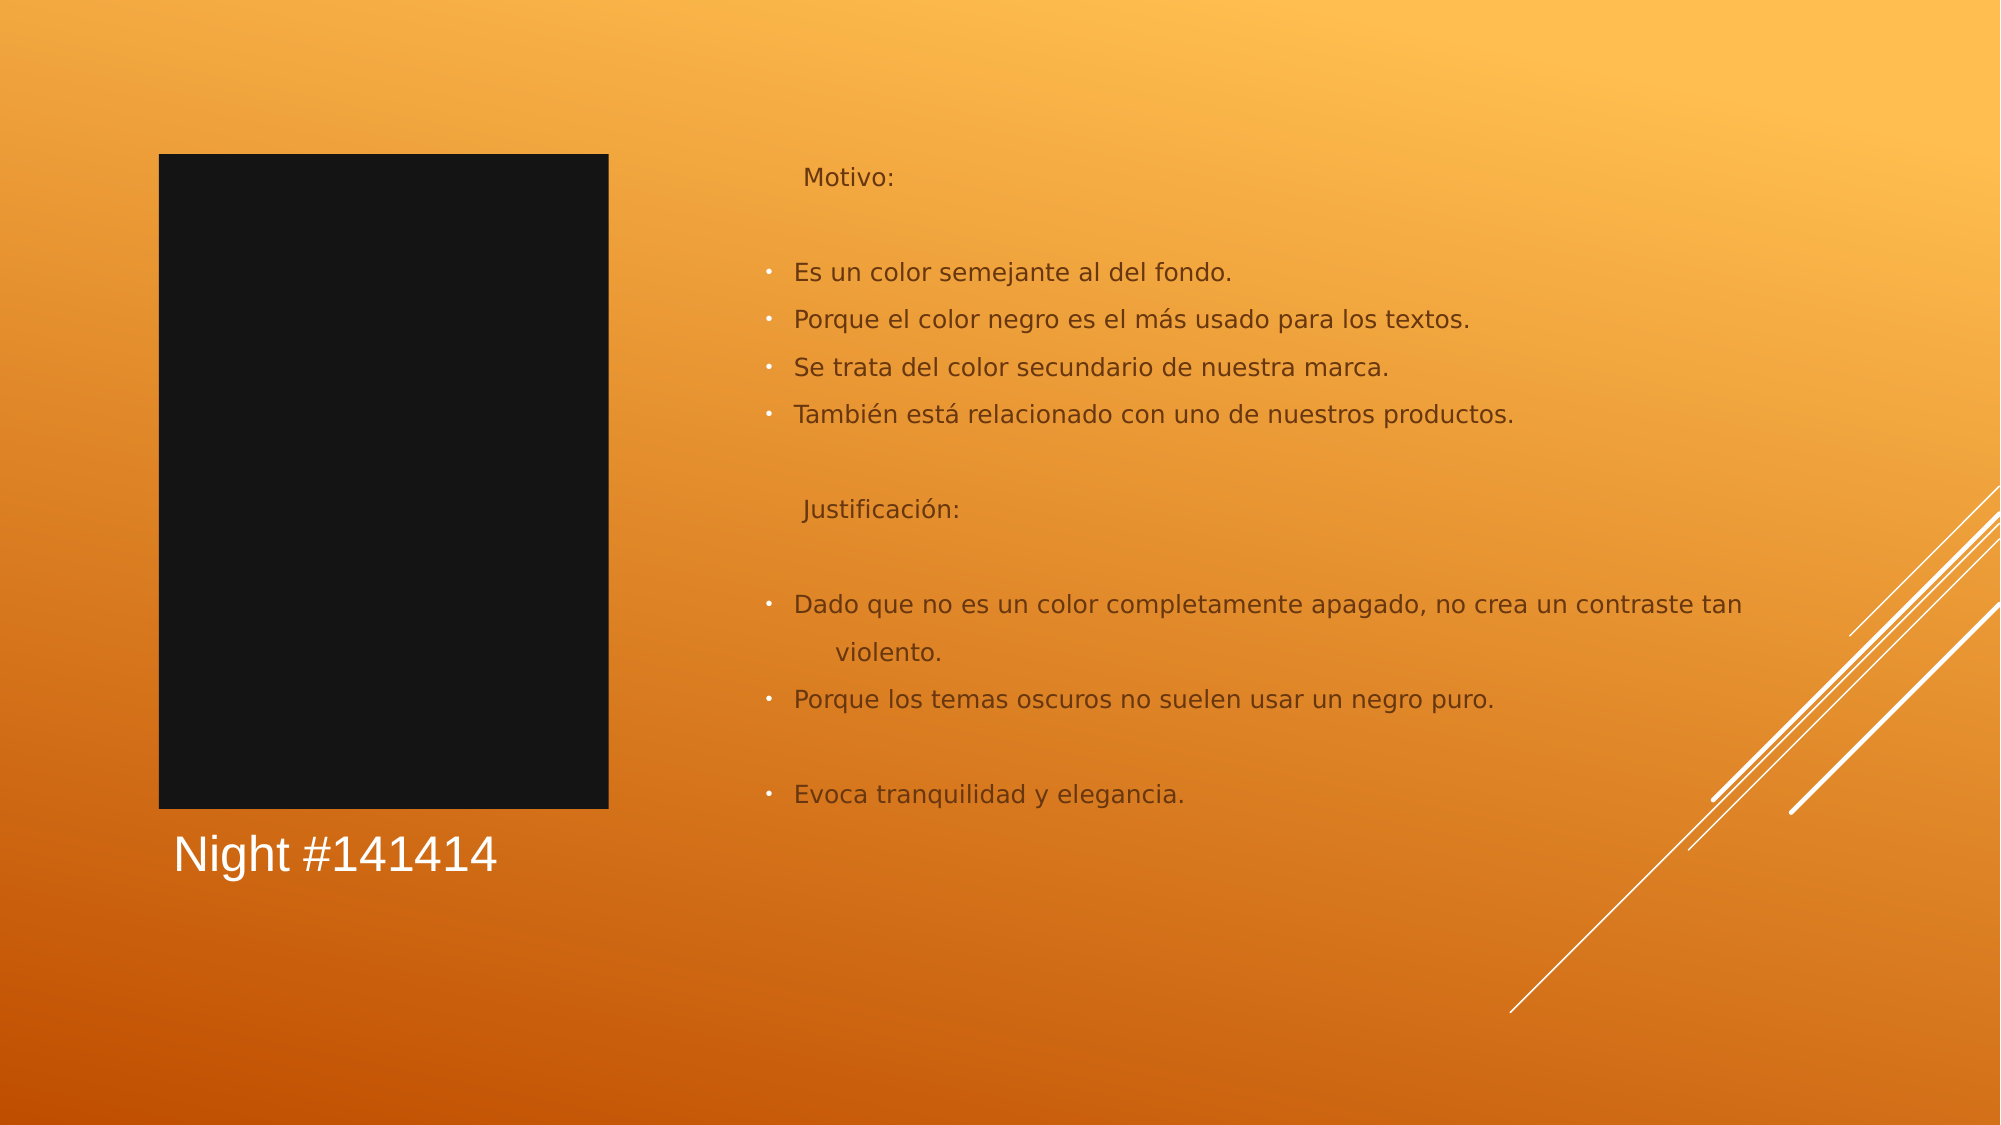

# Motivo:

Es un color semejante al del fondo.
Porque el color negro es el más usado para los textos.
Se trata del color secundario de nuestra marca.
También está relacionado con uno de nuestros productos.

Justificación:

Dado que no es un color completamente apagado, no crea un contraste tan
    violento.
Porque los temas oscuros no suelen usar un negro puro.

Evoca tranquilidad y elegancia.

Night #141414